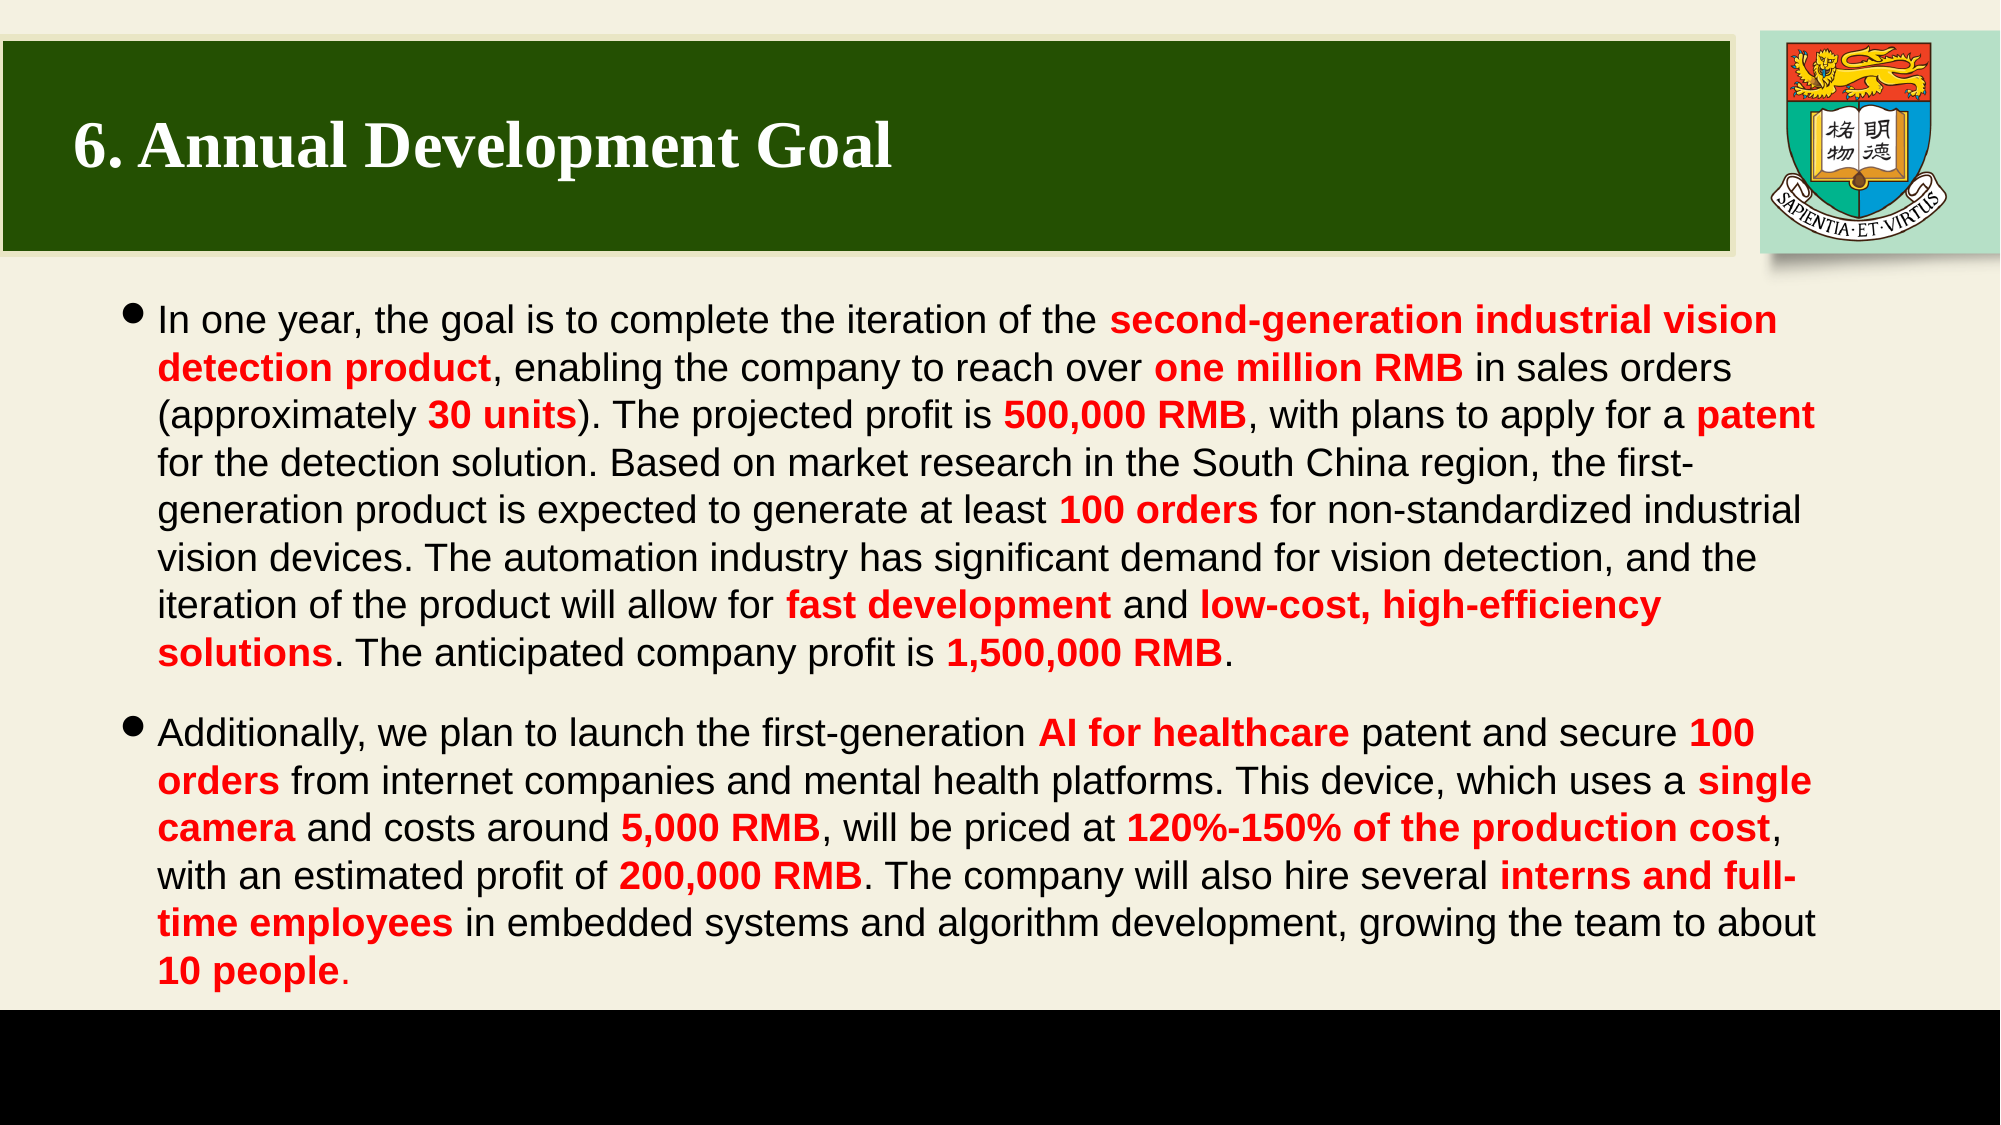

# 6. Annual Development Goal
In one year, the goal is to complete the iteration of the second-generation industrial vision detection product, enabling the company to reach over one million RMB in sales orders (approximately 30 units). The projected profit is 500,000 RMB, with plans to apply for a patent for the detection solution. Based on market research in the South China region, the first-generation product is expected to generate at least 100 orders for non-standardized industrial vision devices. The automation industry has significant demand for vision detection, and the iteration of the product will allow for fast development and low-cost, high-efficiency solutions. The anticipated company profit is 1,500,000 RMB.
Additionally, we plan to launch the first-generation AI for healthcare patent and secure 100 orders from internet companies and mental health platforms. This device, which uses a single camera and costs around 5,000 RMB, will be priced at 120%-150% of the production cost, with an estimated profit of 200,000 RMB. The company will also hire several interns and full-time employees in embedded systems and algorithm development, growing the team to about 10 people.